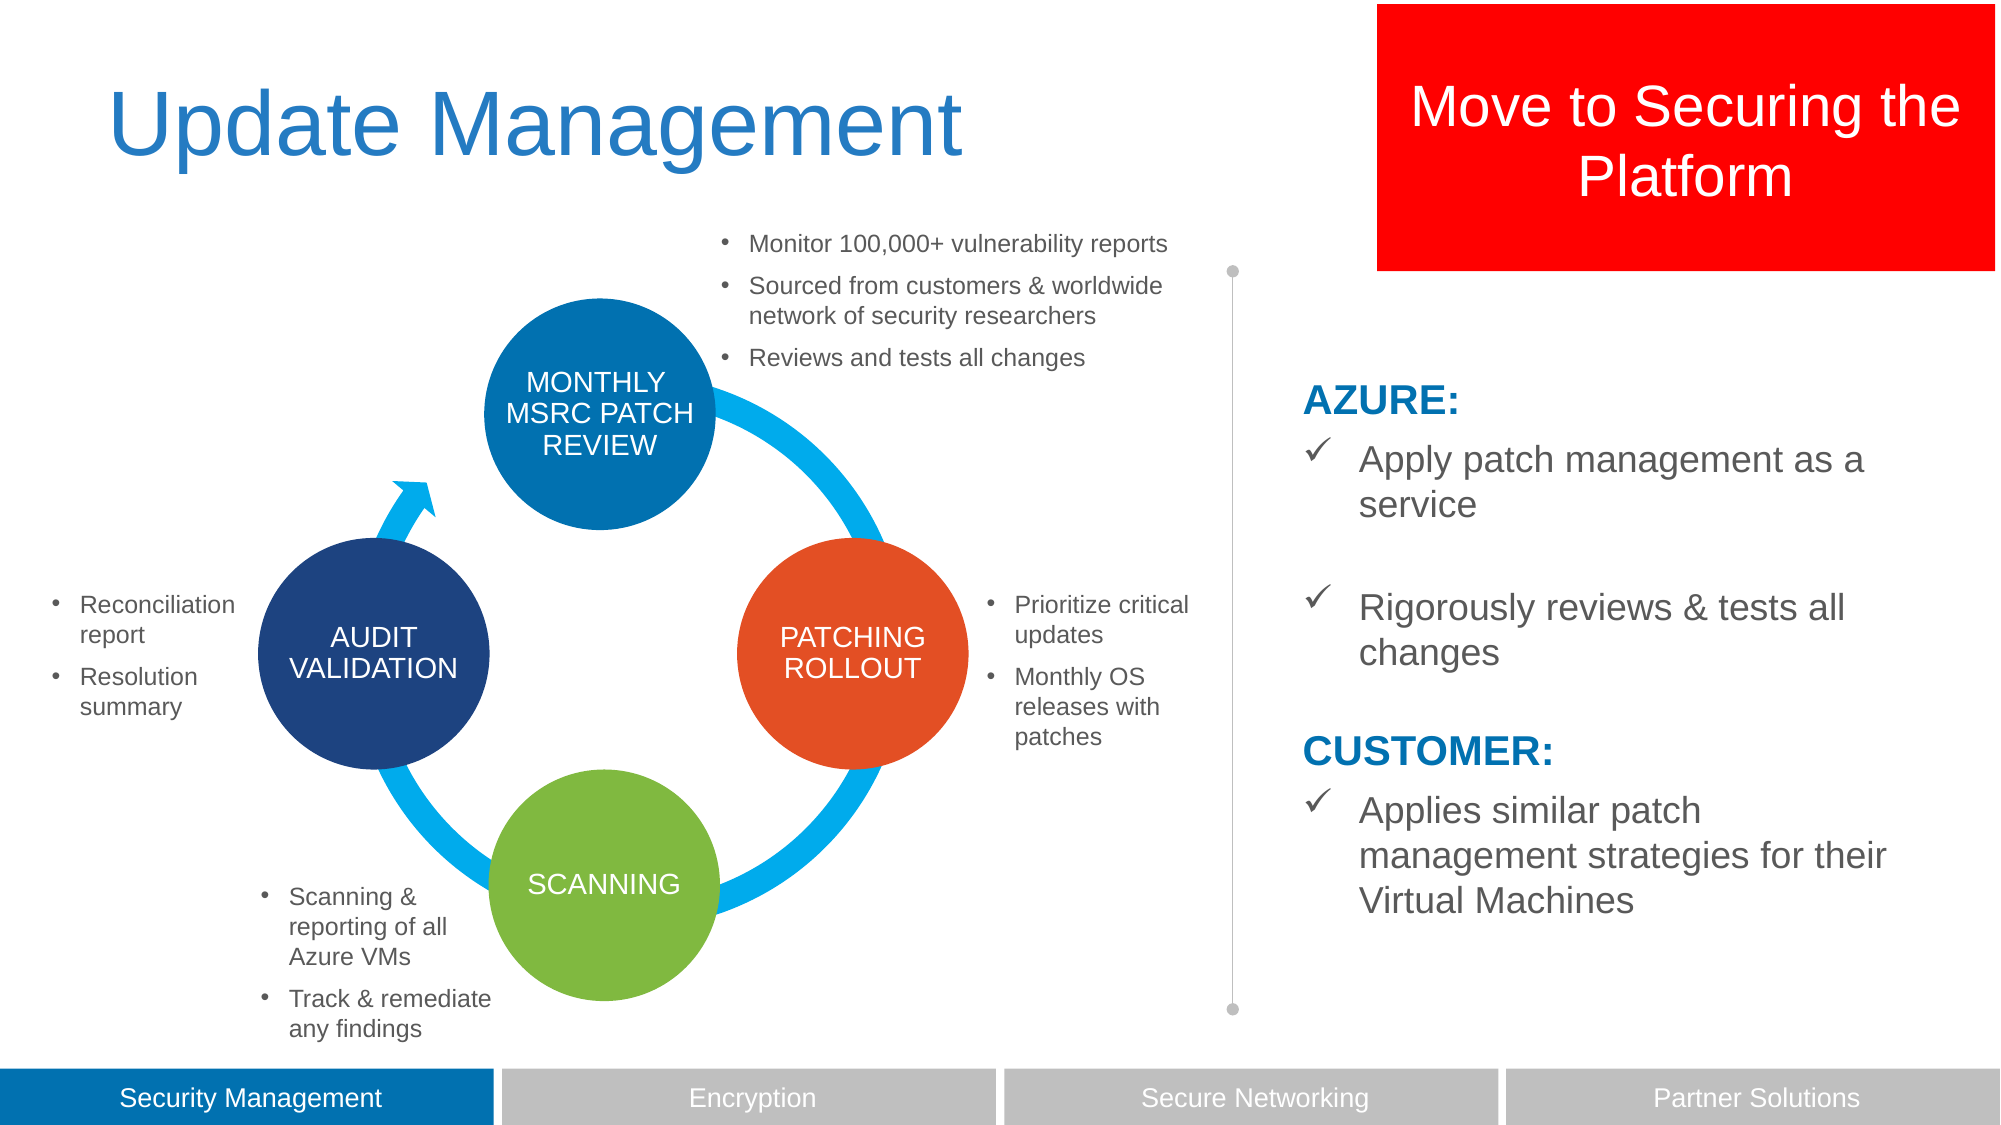

Move to Securing the Platform

# Update Management
Monitor 100,000+ vulnerability reports
Sourced from customers & worldwide network of security researchers
Reviews and tests all changes
MONTHLY
MSRC PATCH REVIEW

AUDIT VALIDATION
PATCHING ROLLOUT
SCANNING
AZURE:
Apply patch management as a service

Rigorously reviews & tests all changes

CUSTOMER:
Applies similar patch management strategies for their Virtual Machines
Reconciliation report
Resolution summary
Prioritize critical updates
Monthly OS releases with patches
Scanning & reporting of all Azure VMs
Track & remediate any findings
Security Management
Encryption
Secure Networking
Partner Solutions